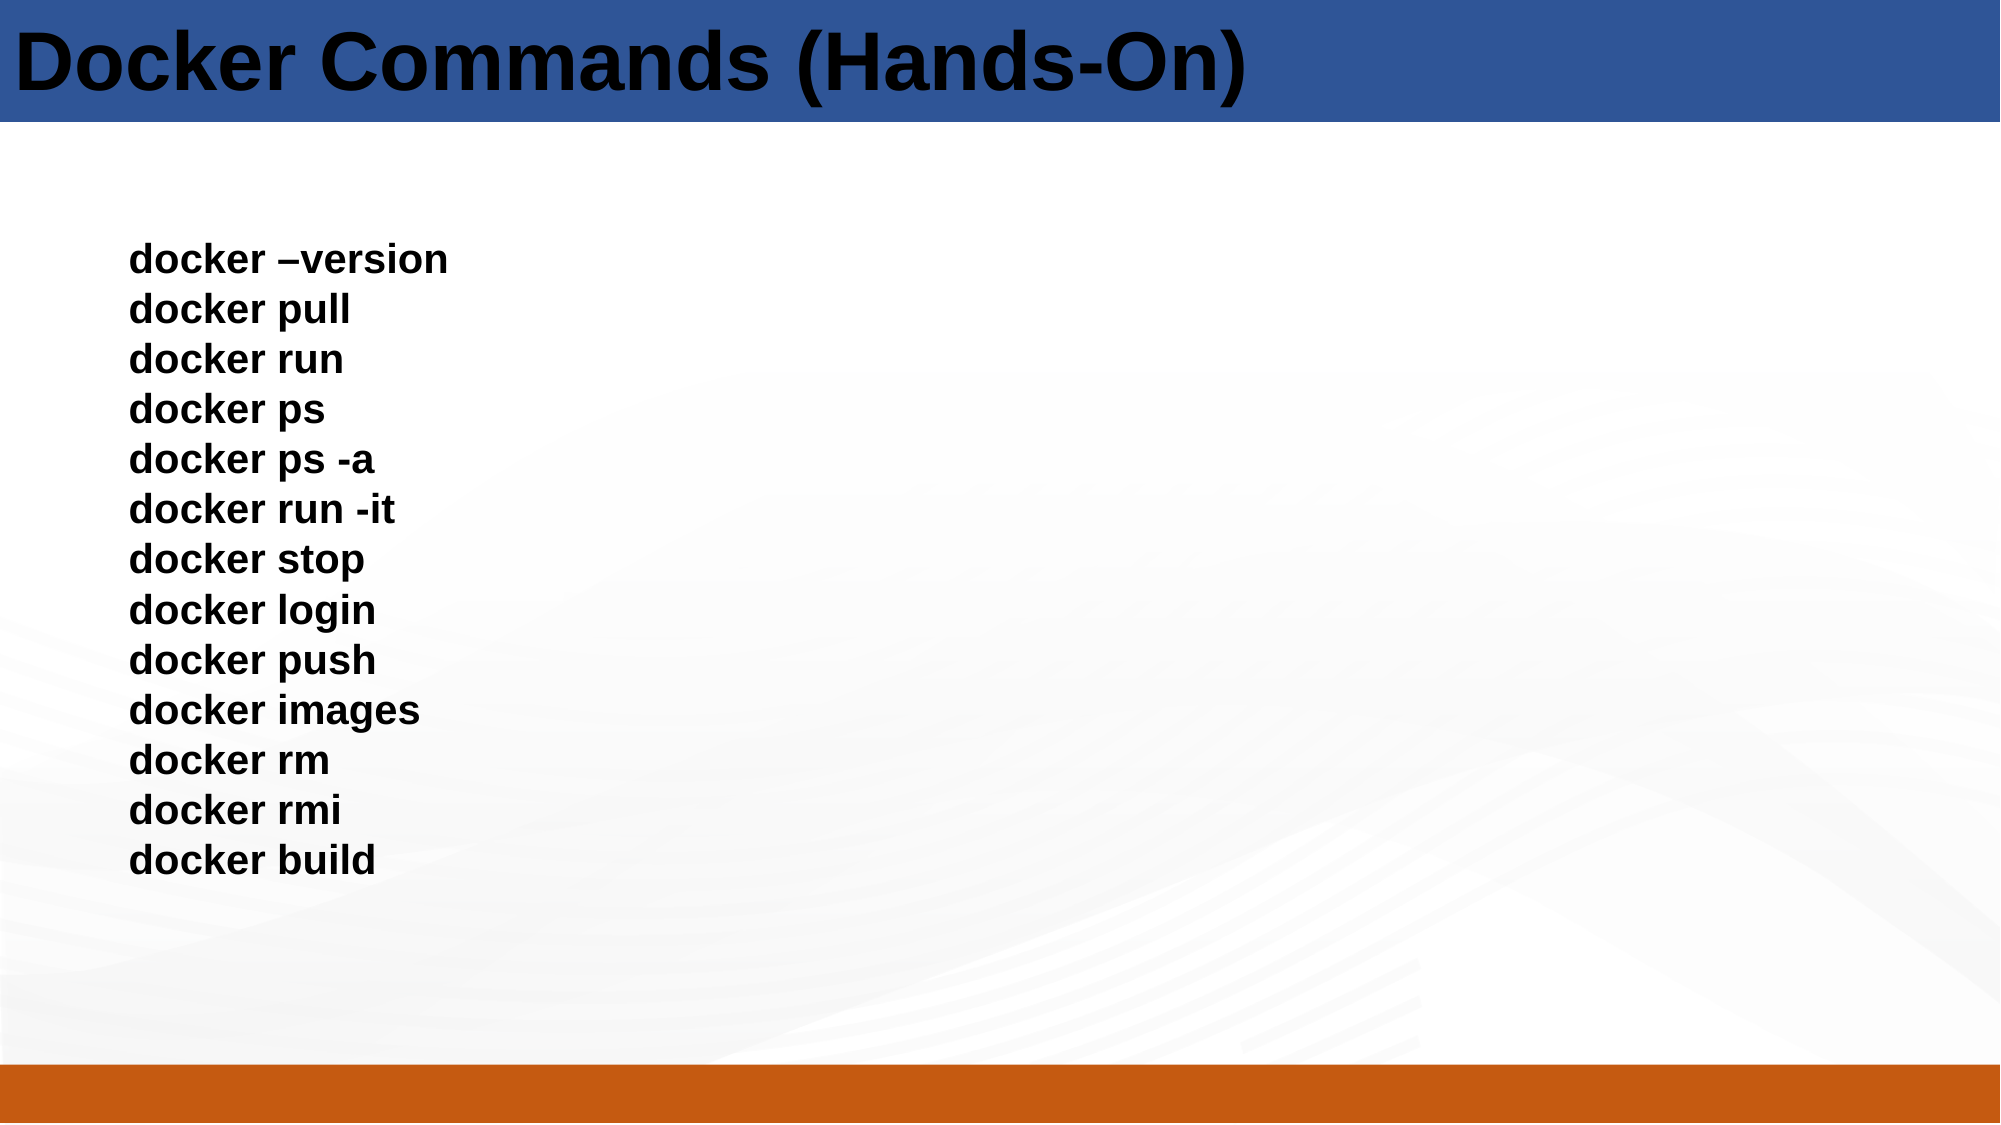

# Docker Commands (Hands-On)
docker –version
docker pull
docker run
docker ps
docker ps -a
docker run -it
docker stop
docker login
docker push
docker images
docker rm
docker rmi
docker build